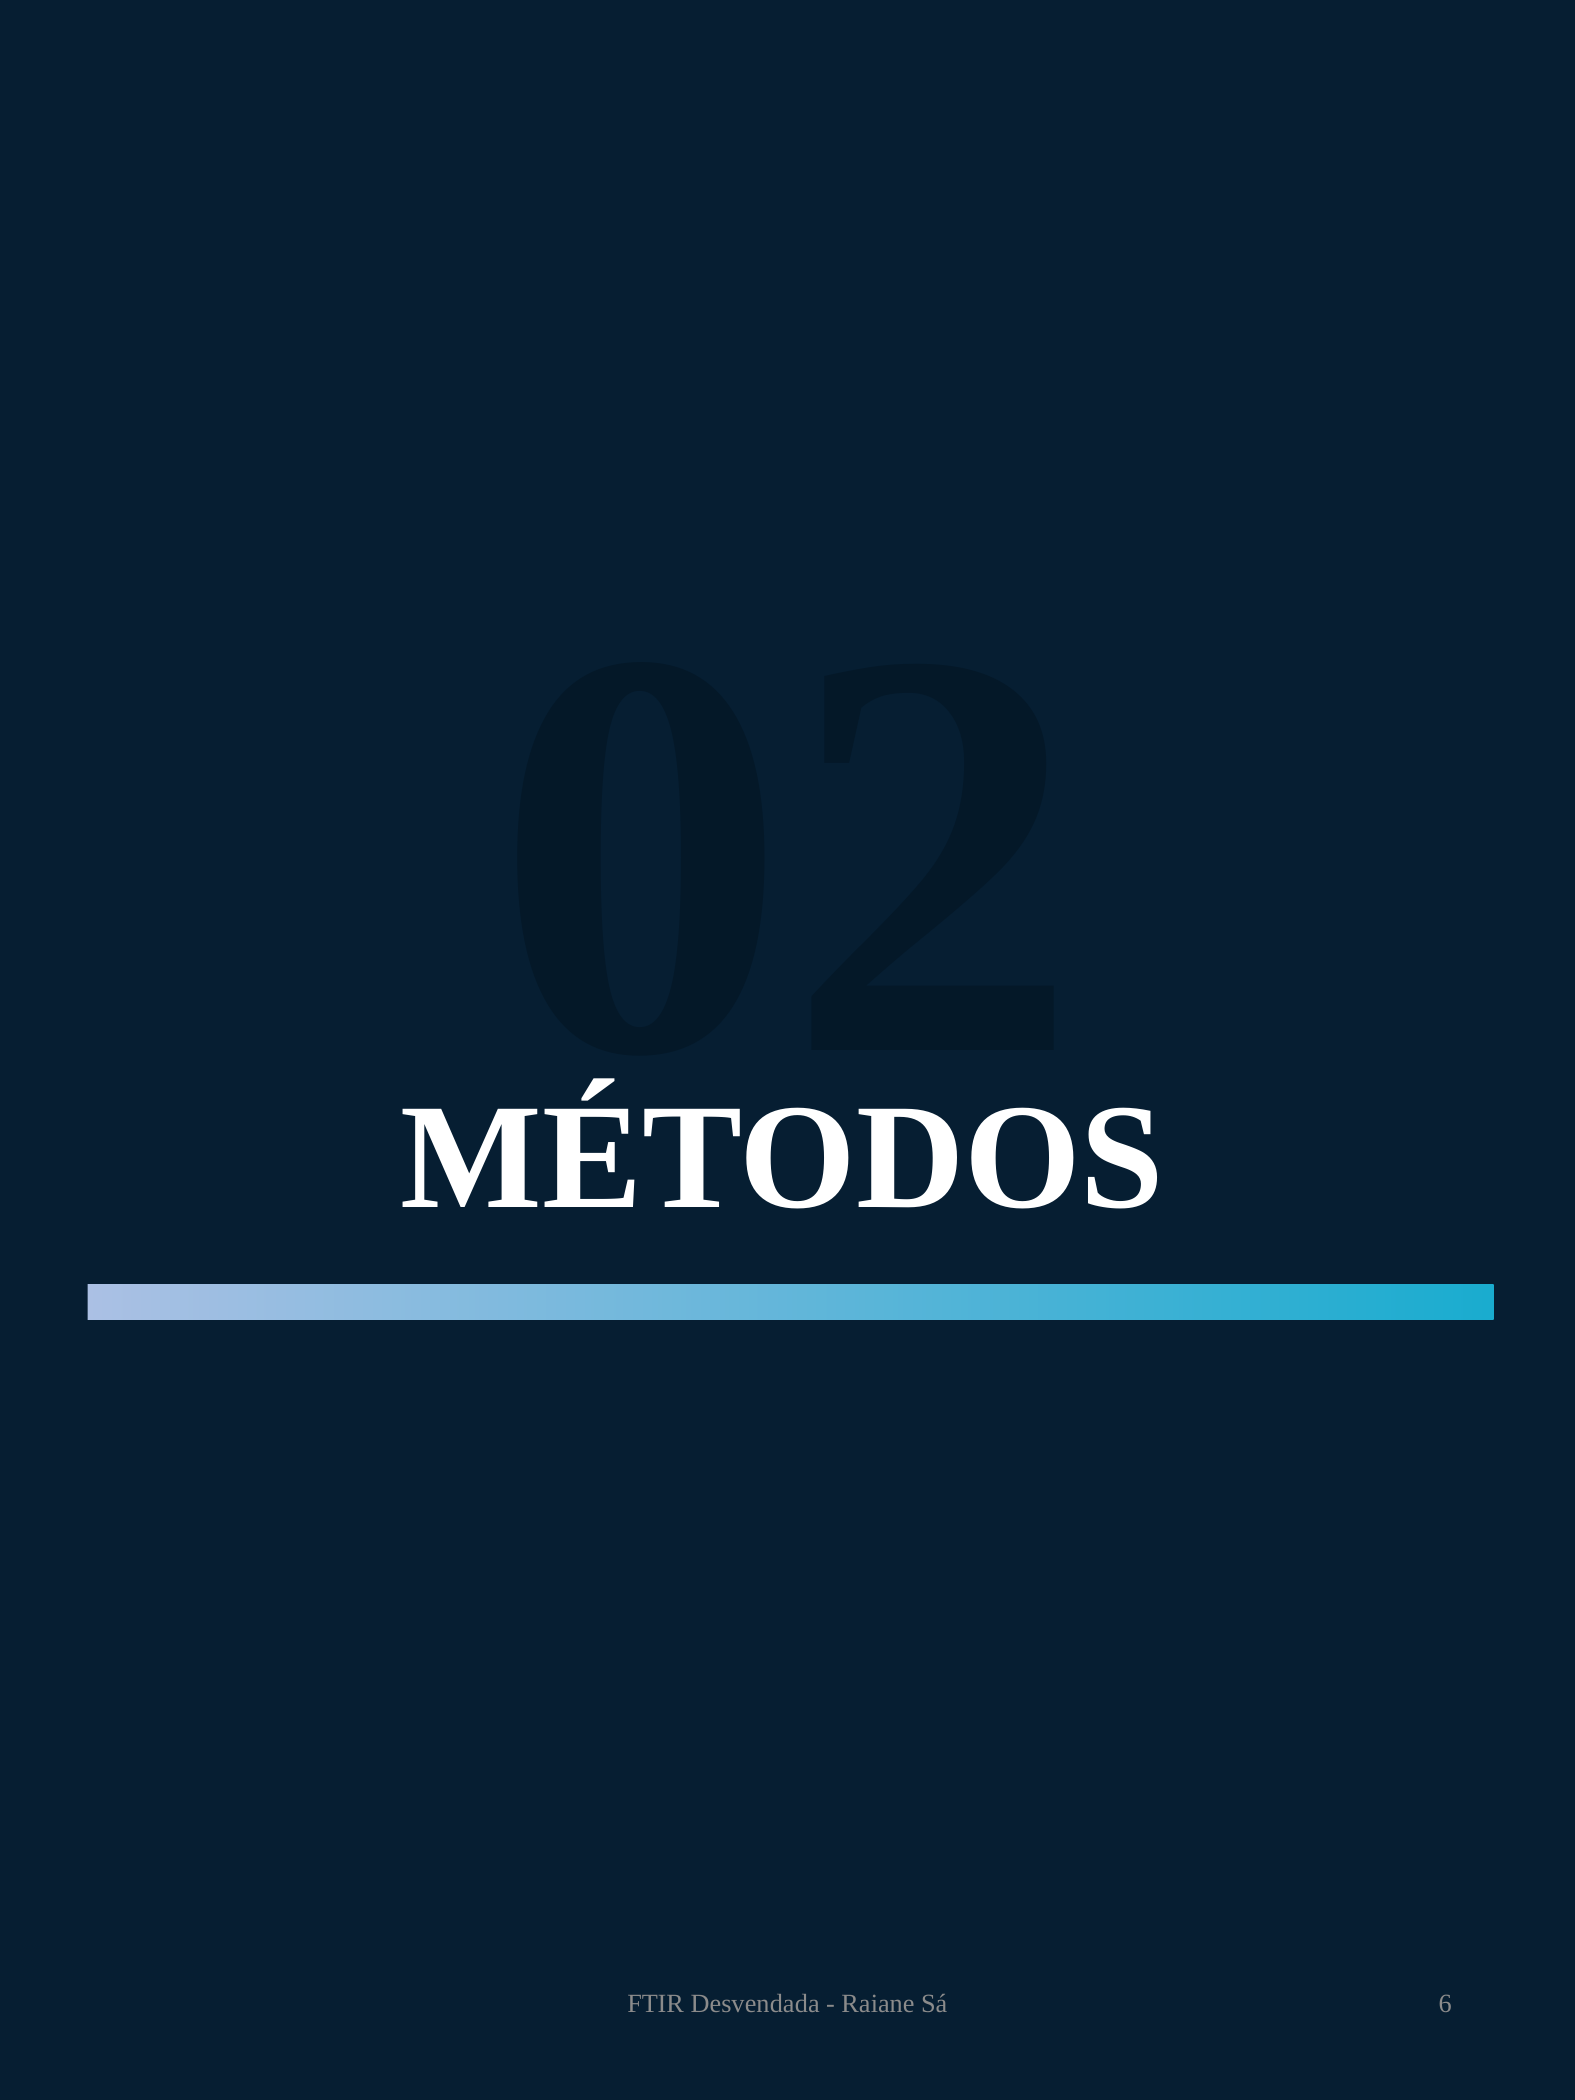

02
MÉTODOS

FTIR Desvendada - Raiane Sá
6